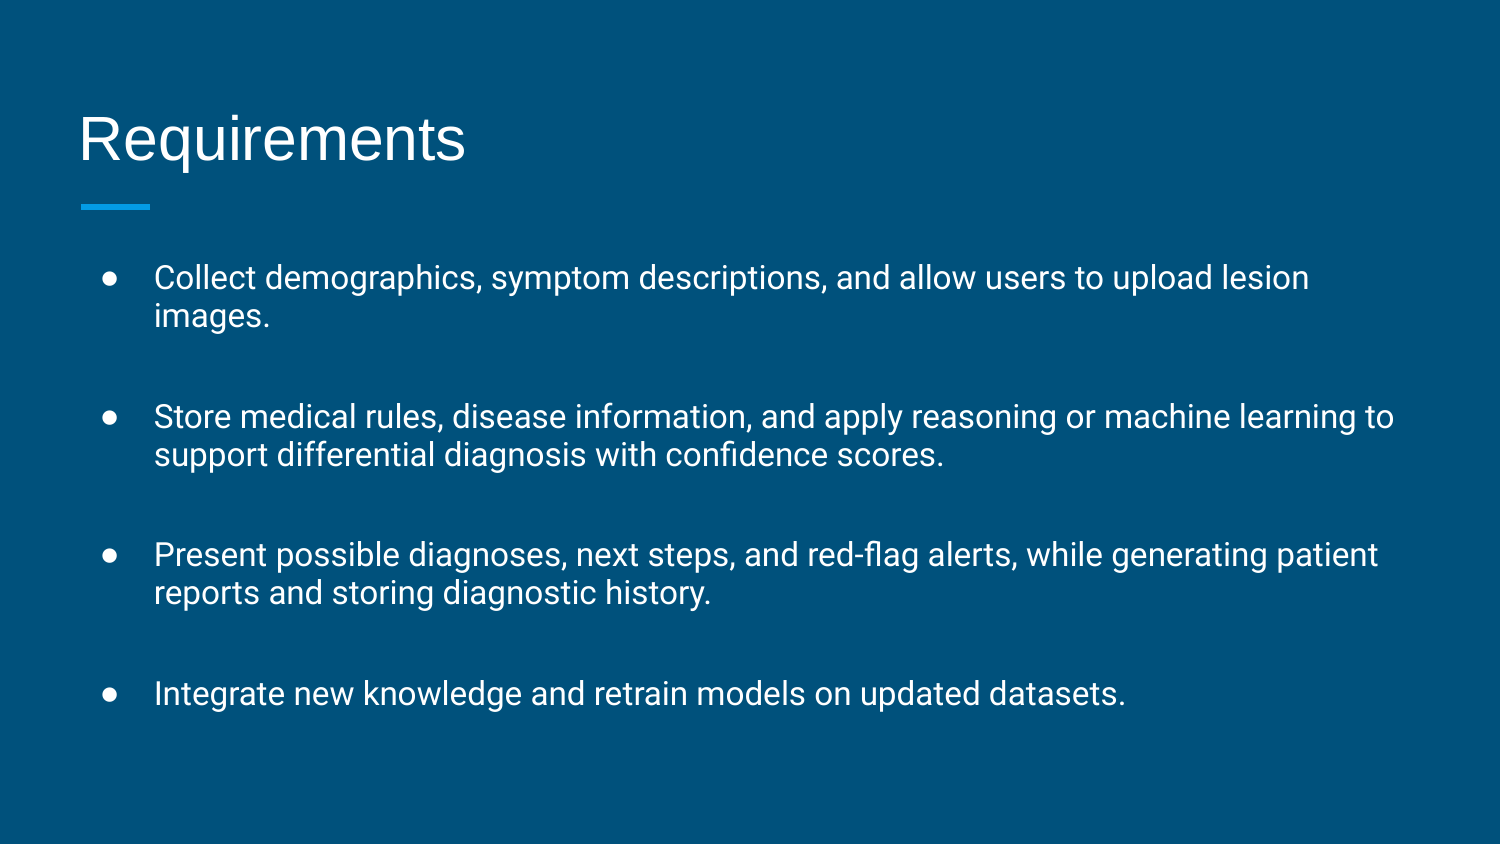

# Requirements
Collect demographics, symptom descriptions, and allow users to upload lesion images.

Store medical rules, disease information, and apply reasoning or machine learning to support differential diagnosis with confidence scores.

Present possible diagnoses, next steps, and red-flag alerts, while generating patient reports and storing diagnostic history.

Integrate new knowledge and retrain models on updated datasets.